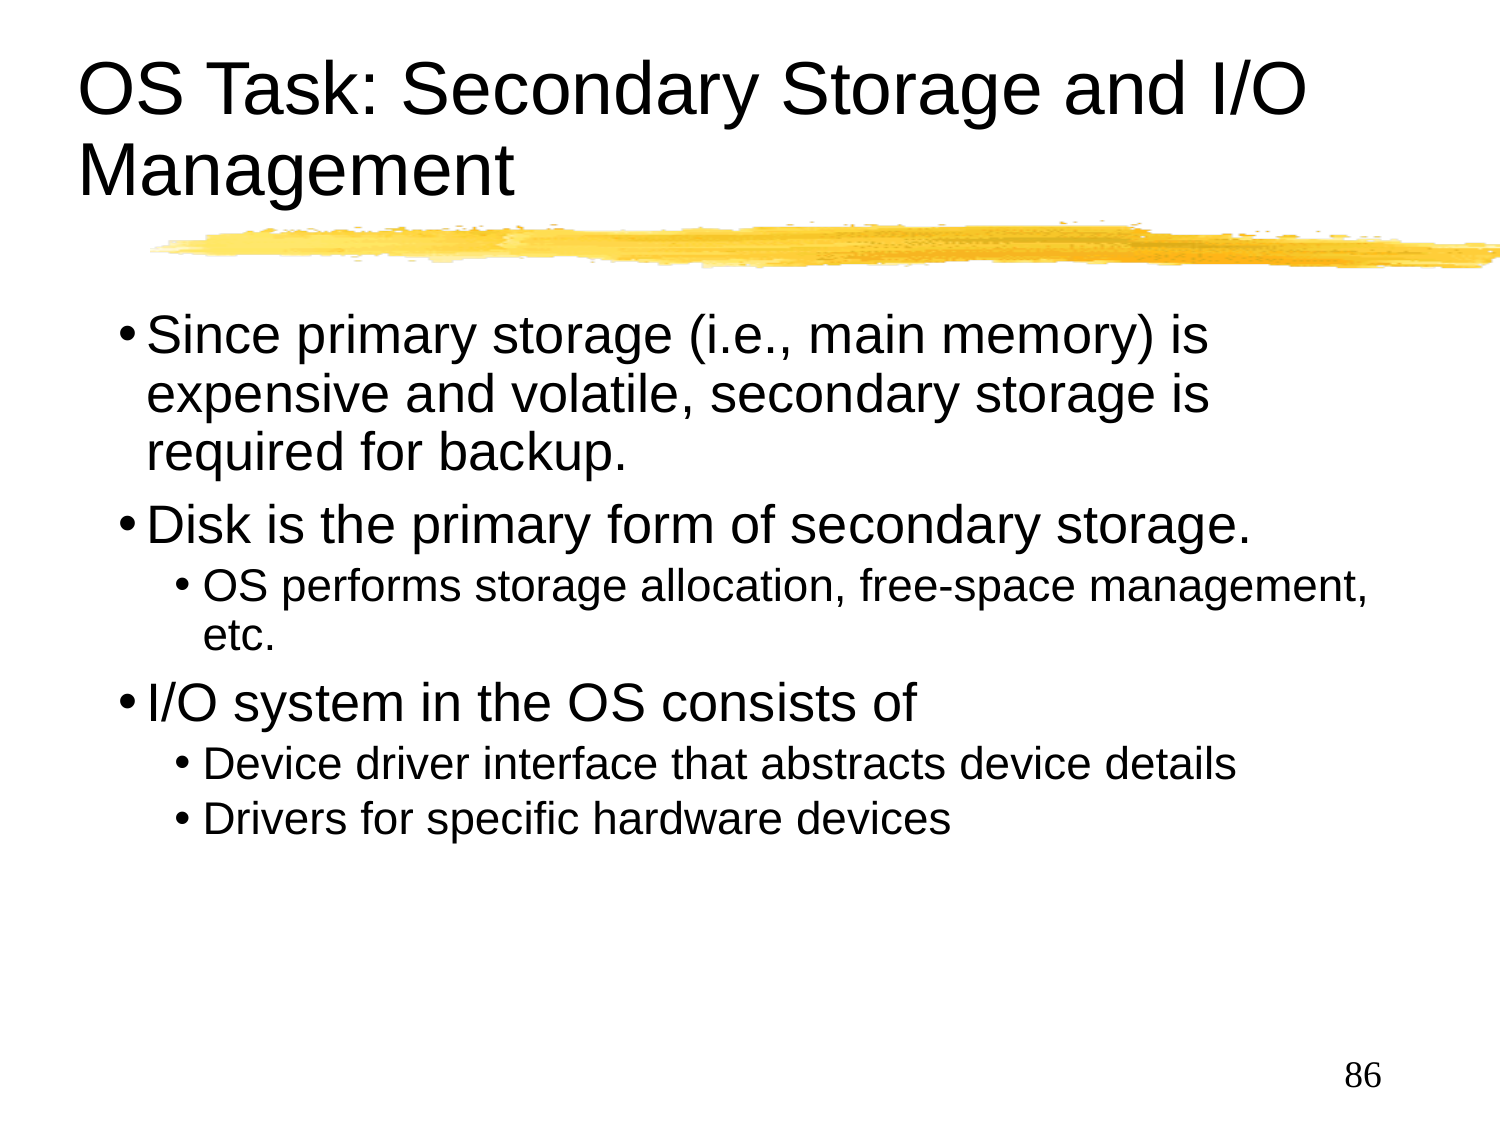

# OS Task: Secondary Storage and I/O Management
Since primary storage (i.e., main memory) is expensive and volatile, secondary storage is required for backup.
Disk is the primary form of secondary storage.
OS performs storage allocation, free-space management, etc. and disk scheduling.
I/O system in the OS consists of
Device driver interface that abstracts device details
Drivers for specific hardware devices
86